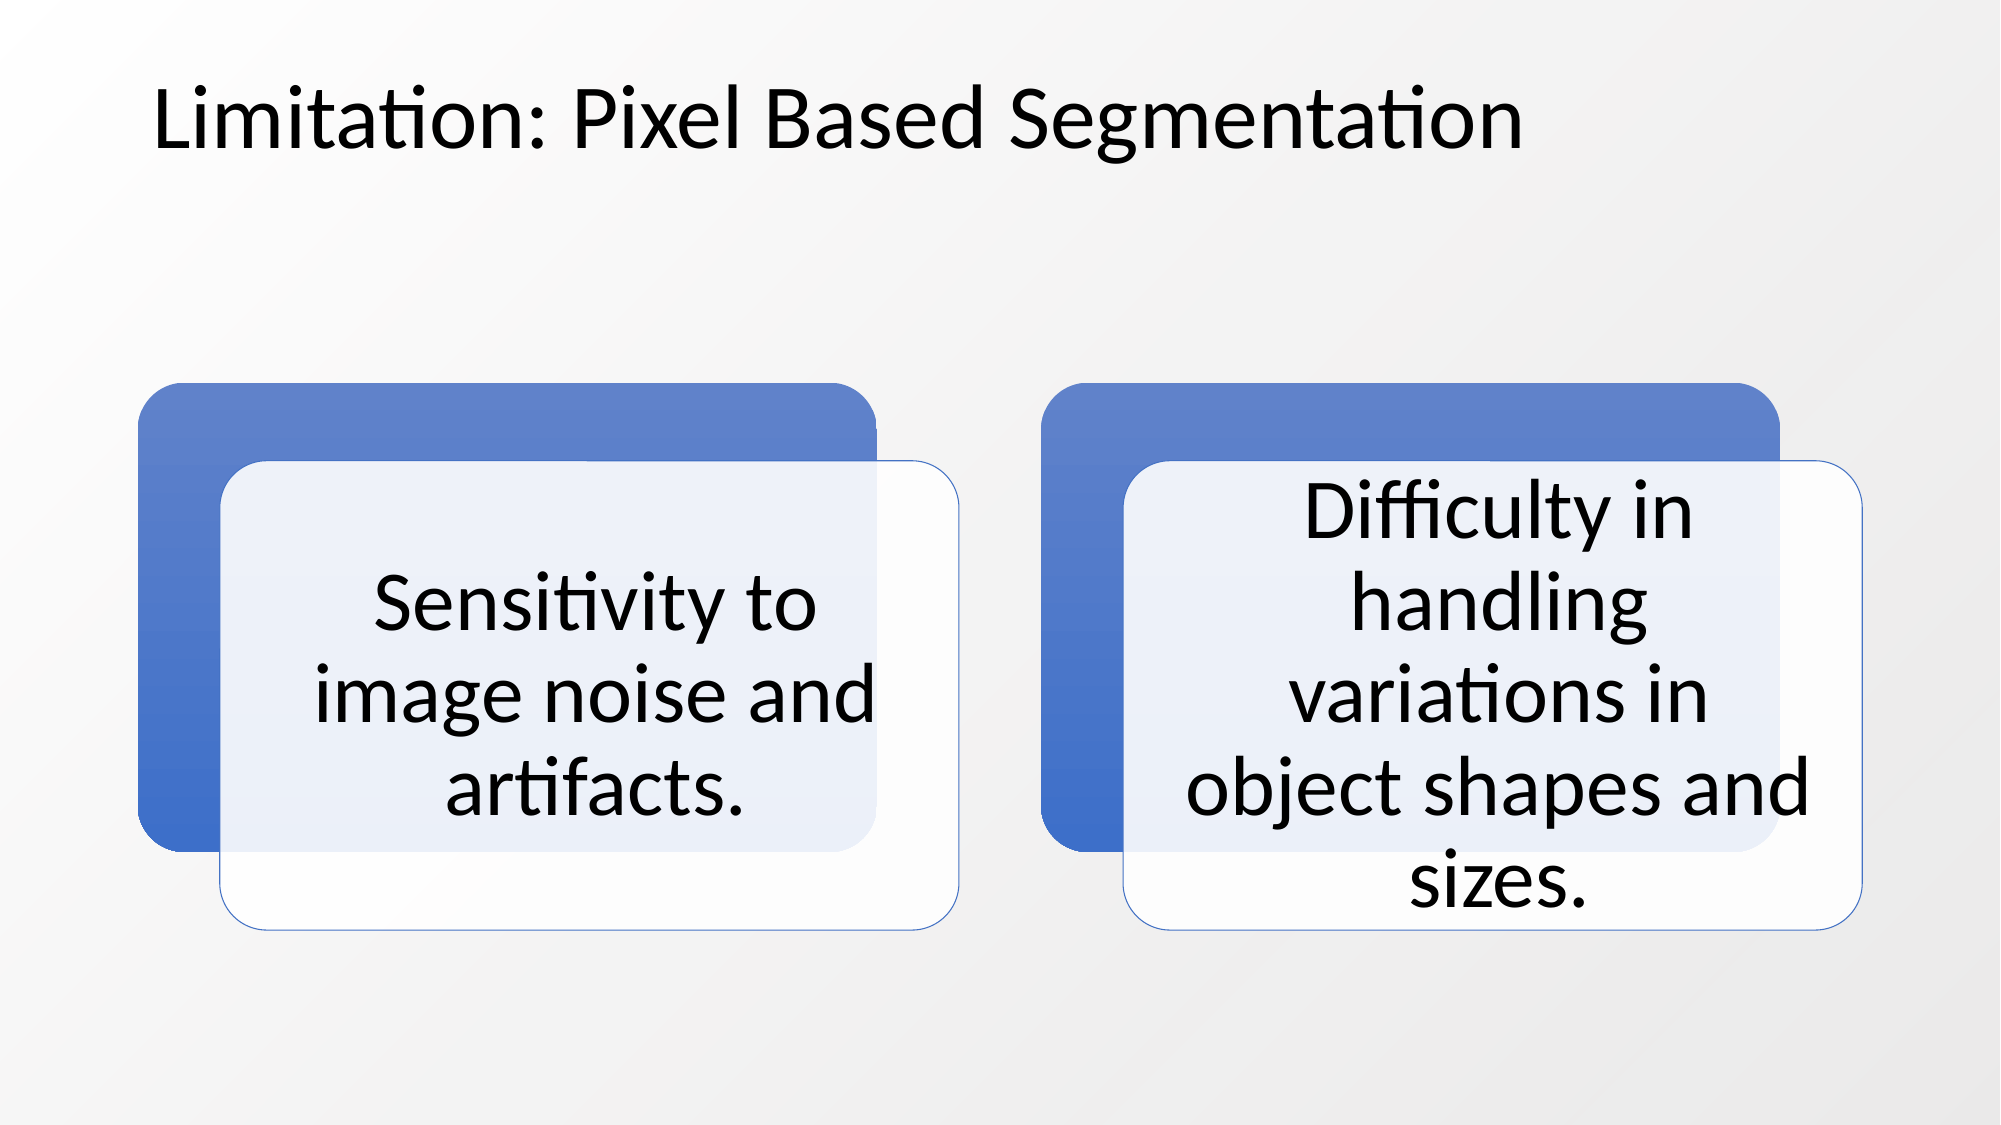

# Limitation: Pixel Based Segmentation

Sensitivity to image noise and artifacts.
Difficulty in handling variations in object shapes and sizes.